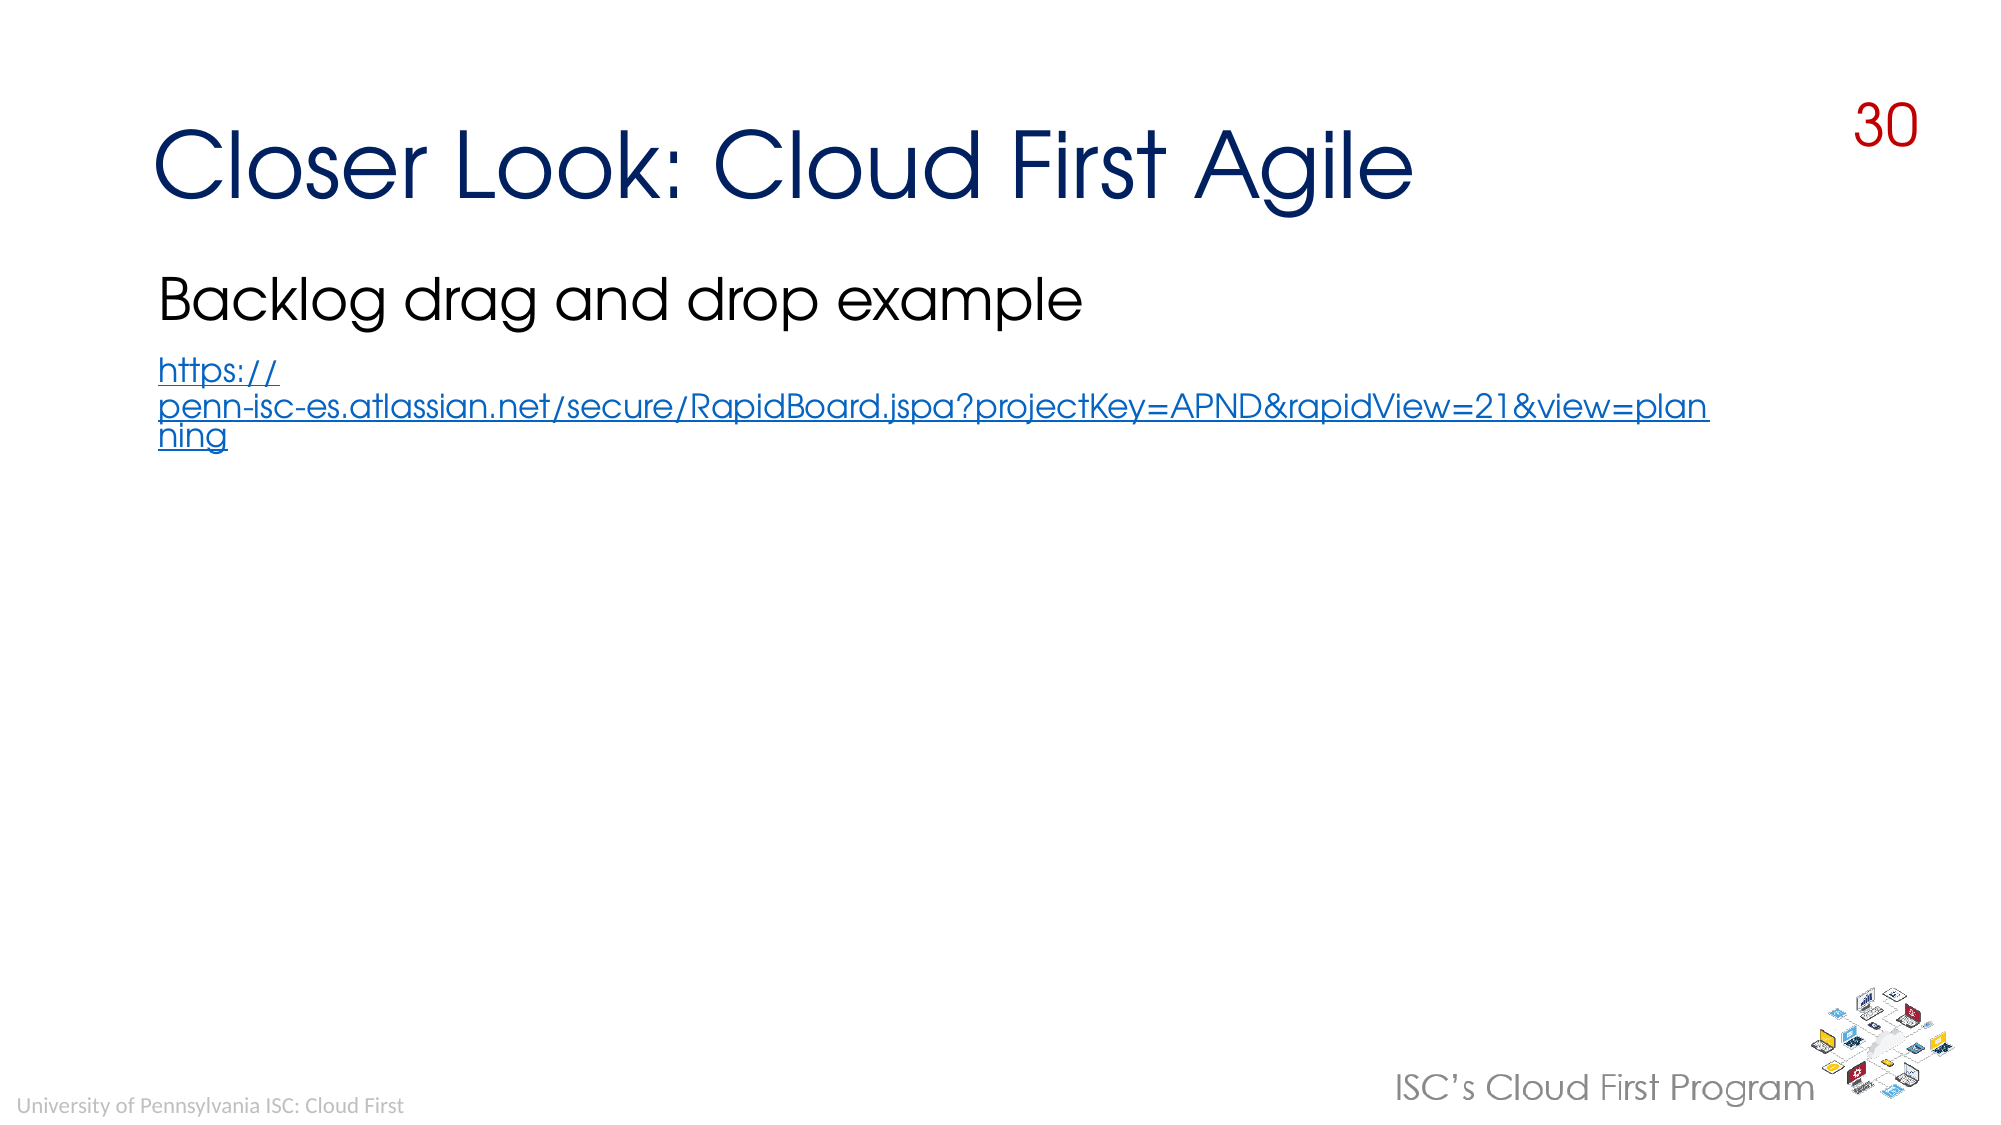

# Closer Look: Cloud First Agile
Backlog drag and drop example
https://penn-isc-es.atlassian.net/secure/RapidBoard.jspa?projectKey=APND&rapidView=21&view=planning